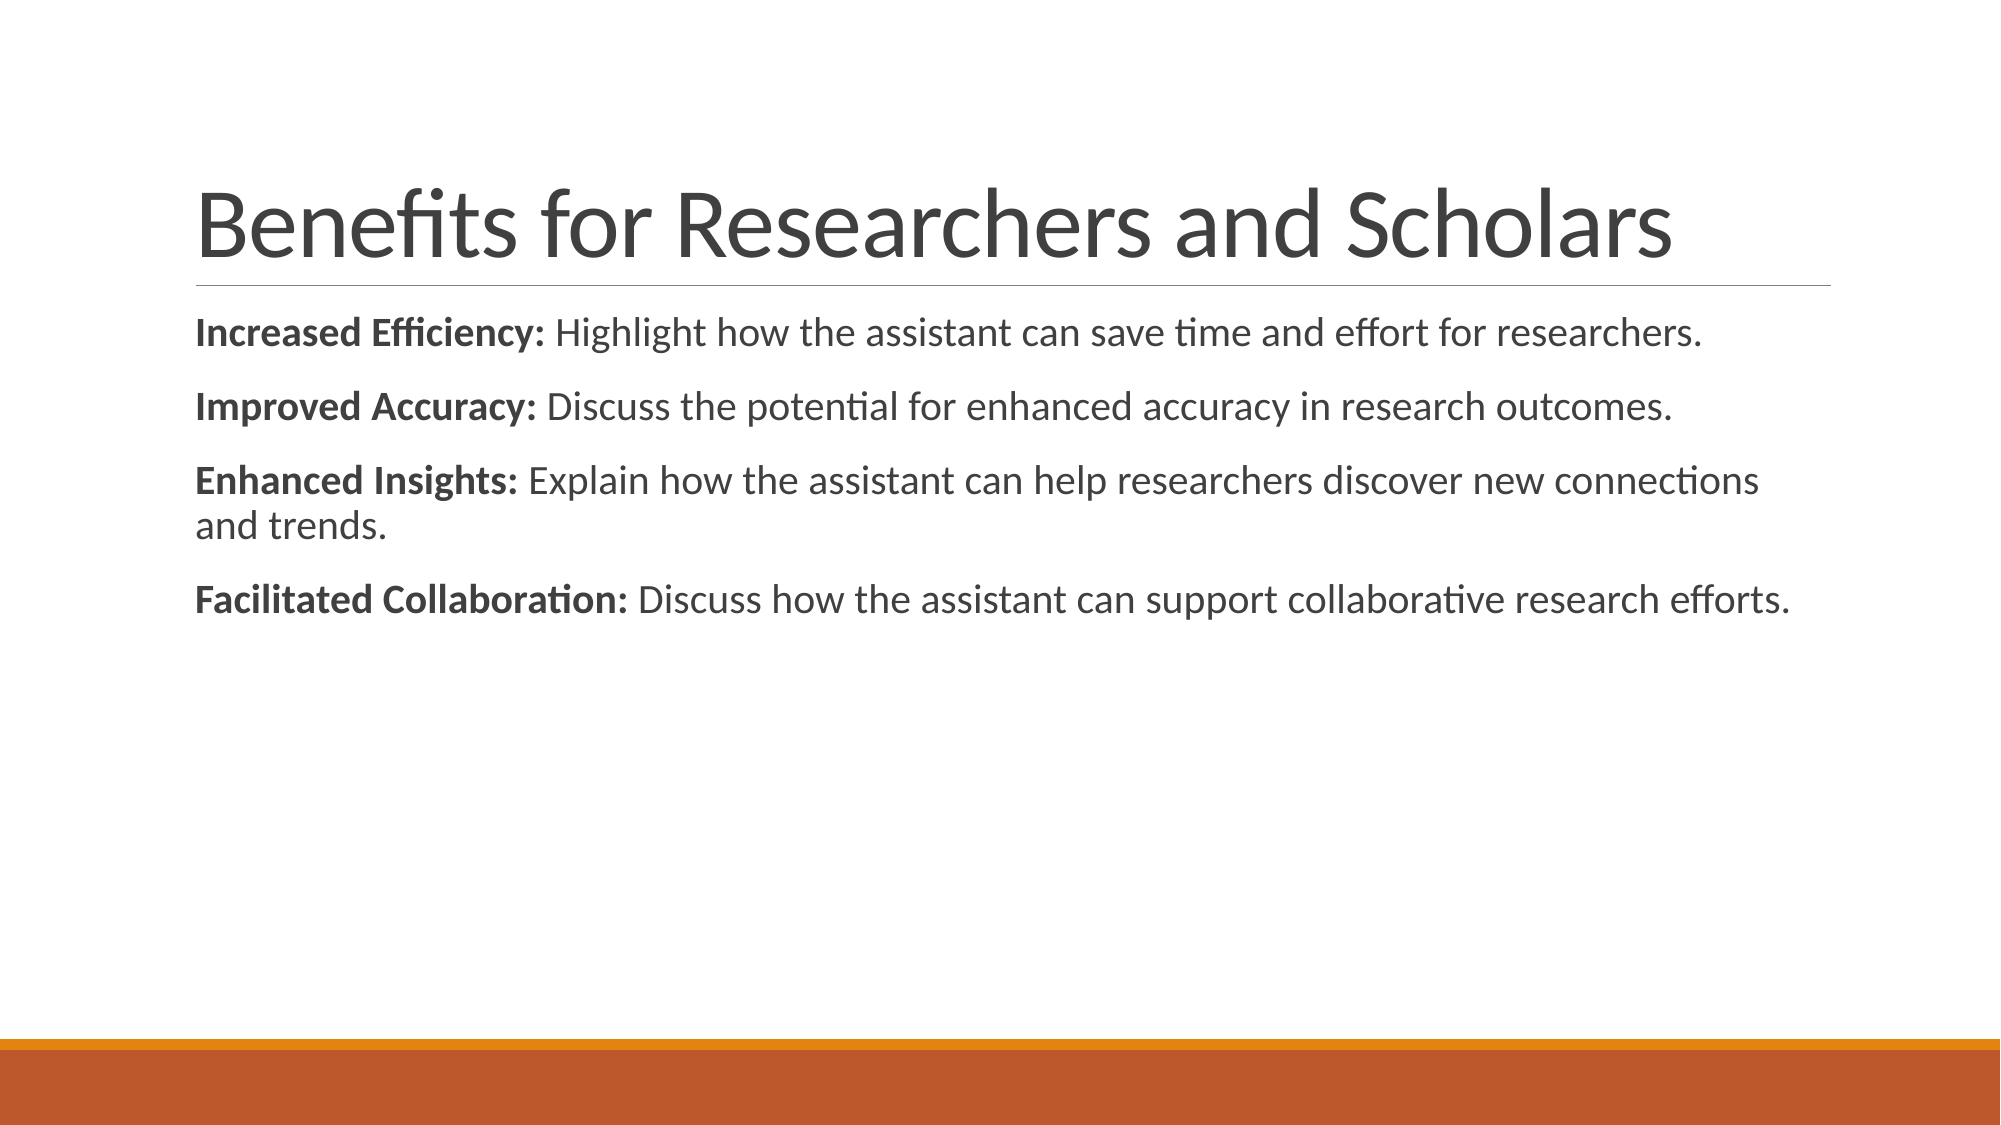

# Benefits for Researchers and Scholars
Increased Efficiency: Highlight how the assistant can save time and effort for researchers.
Improved Accuracy: Discuss the potential for enhanced accuracy in research outcomes.
Enhanced Insights: Explain how the assistant can help researchers discover new connections and trends.
Facilitated Collaboration: Discuss how the assistant can support collaborative research efforts.